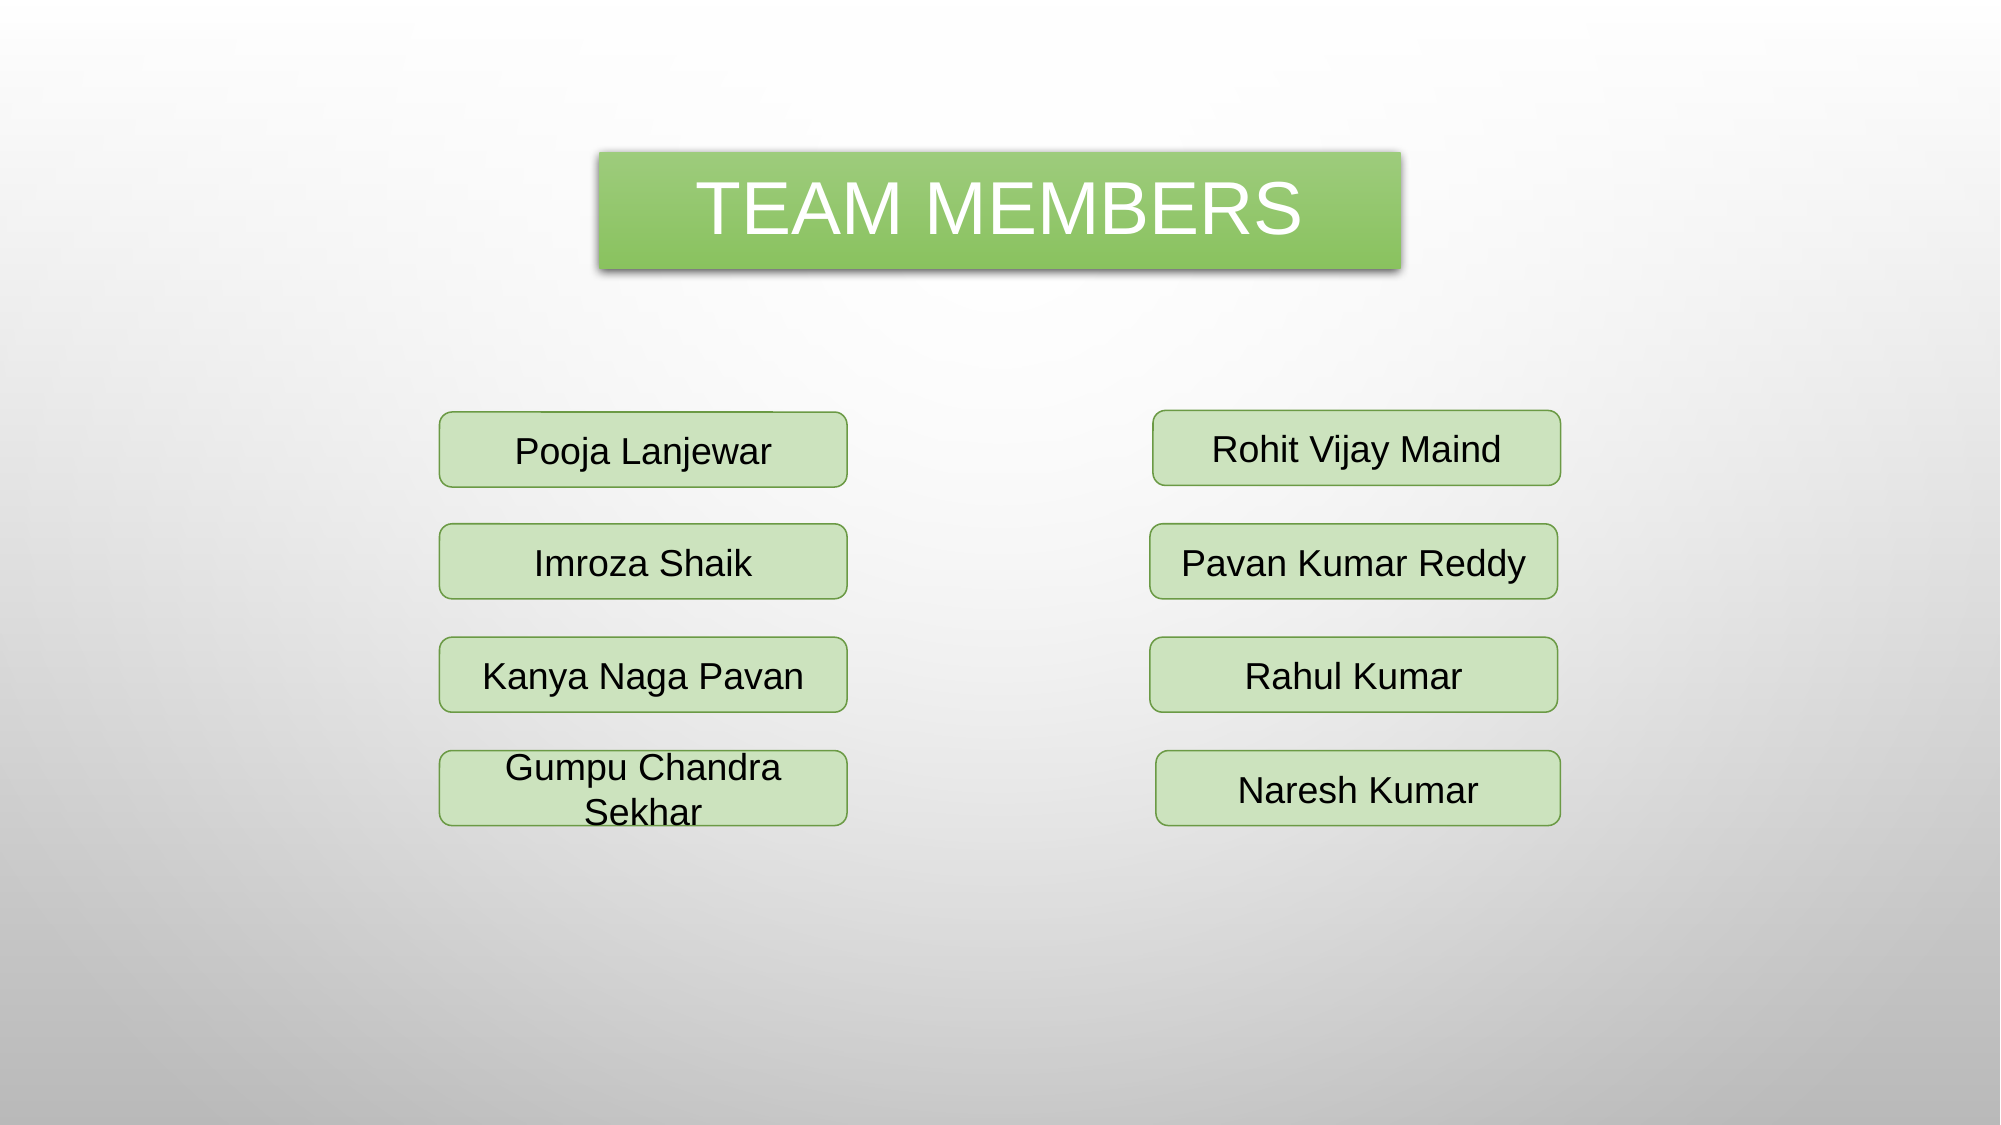

# Team Members
Rohit Vijay Maind
Pooja Lanjewar
Imroza Shaik
Pavan Kumar Reddy
Kanya Naga Pavan
Rahul Kumar
Gumpu Chandra Sekhar
Naresh Kumar